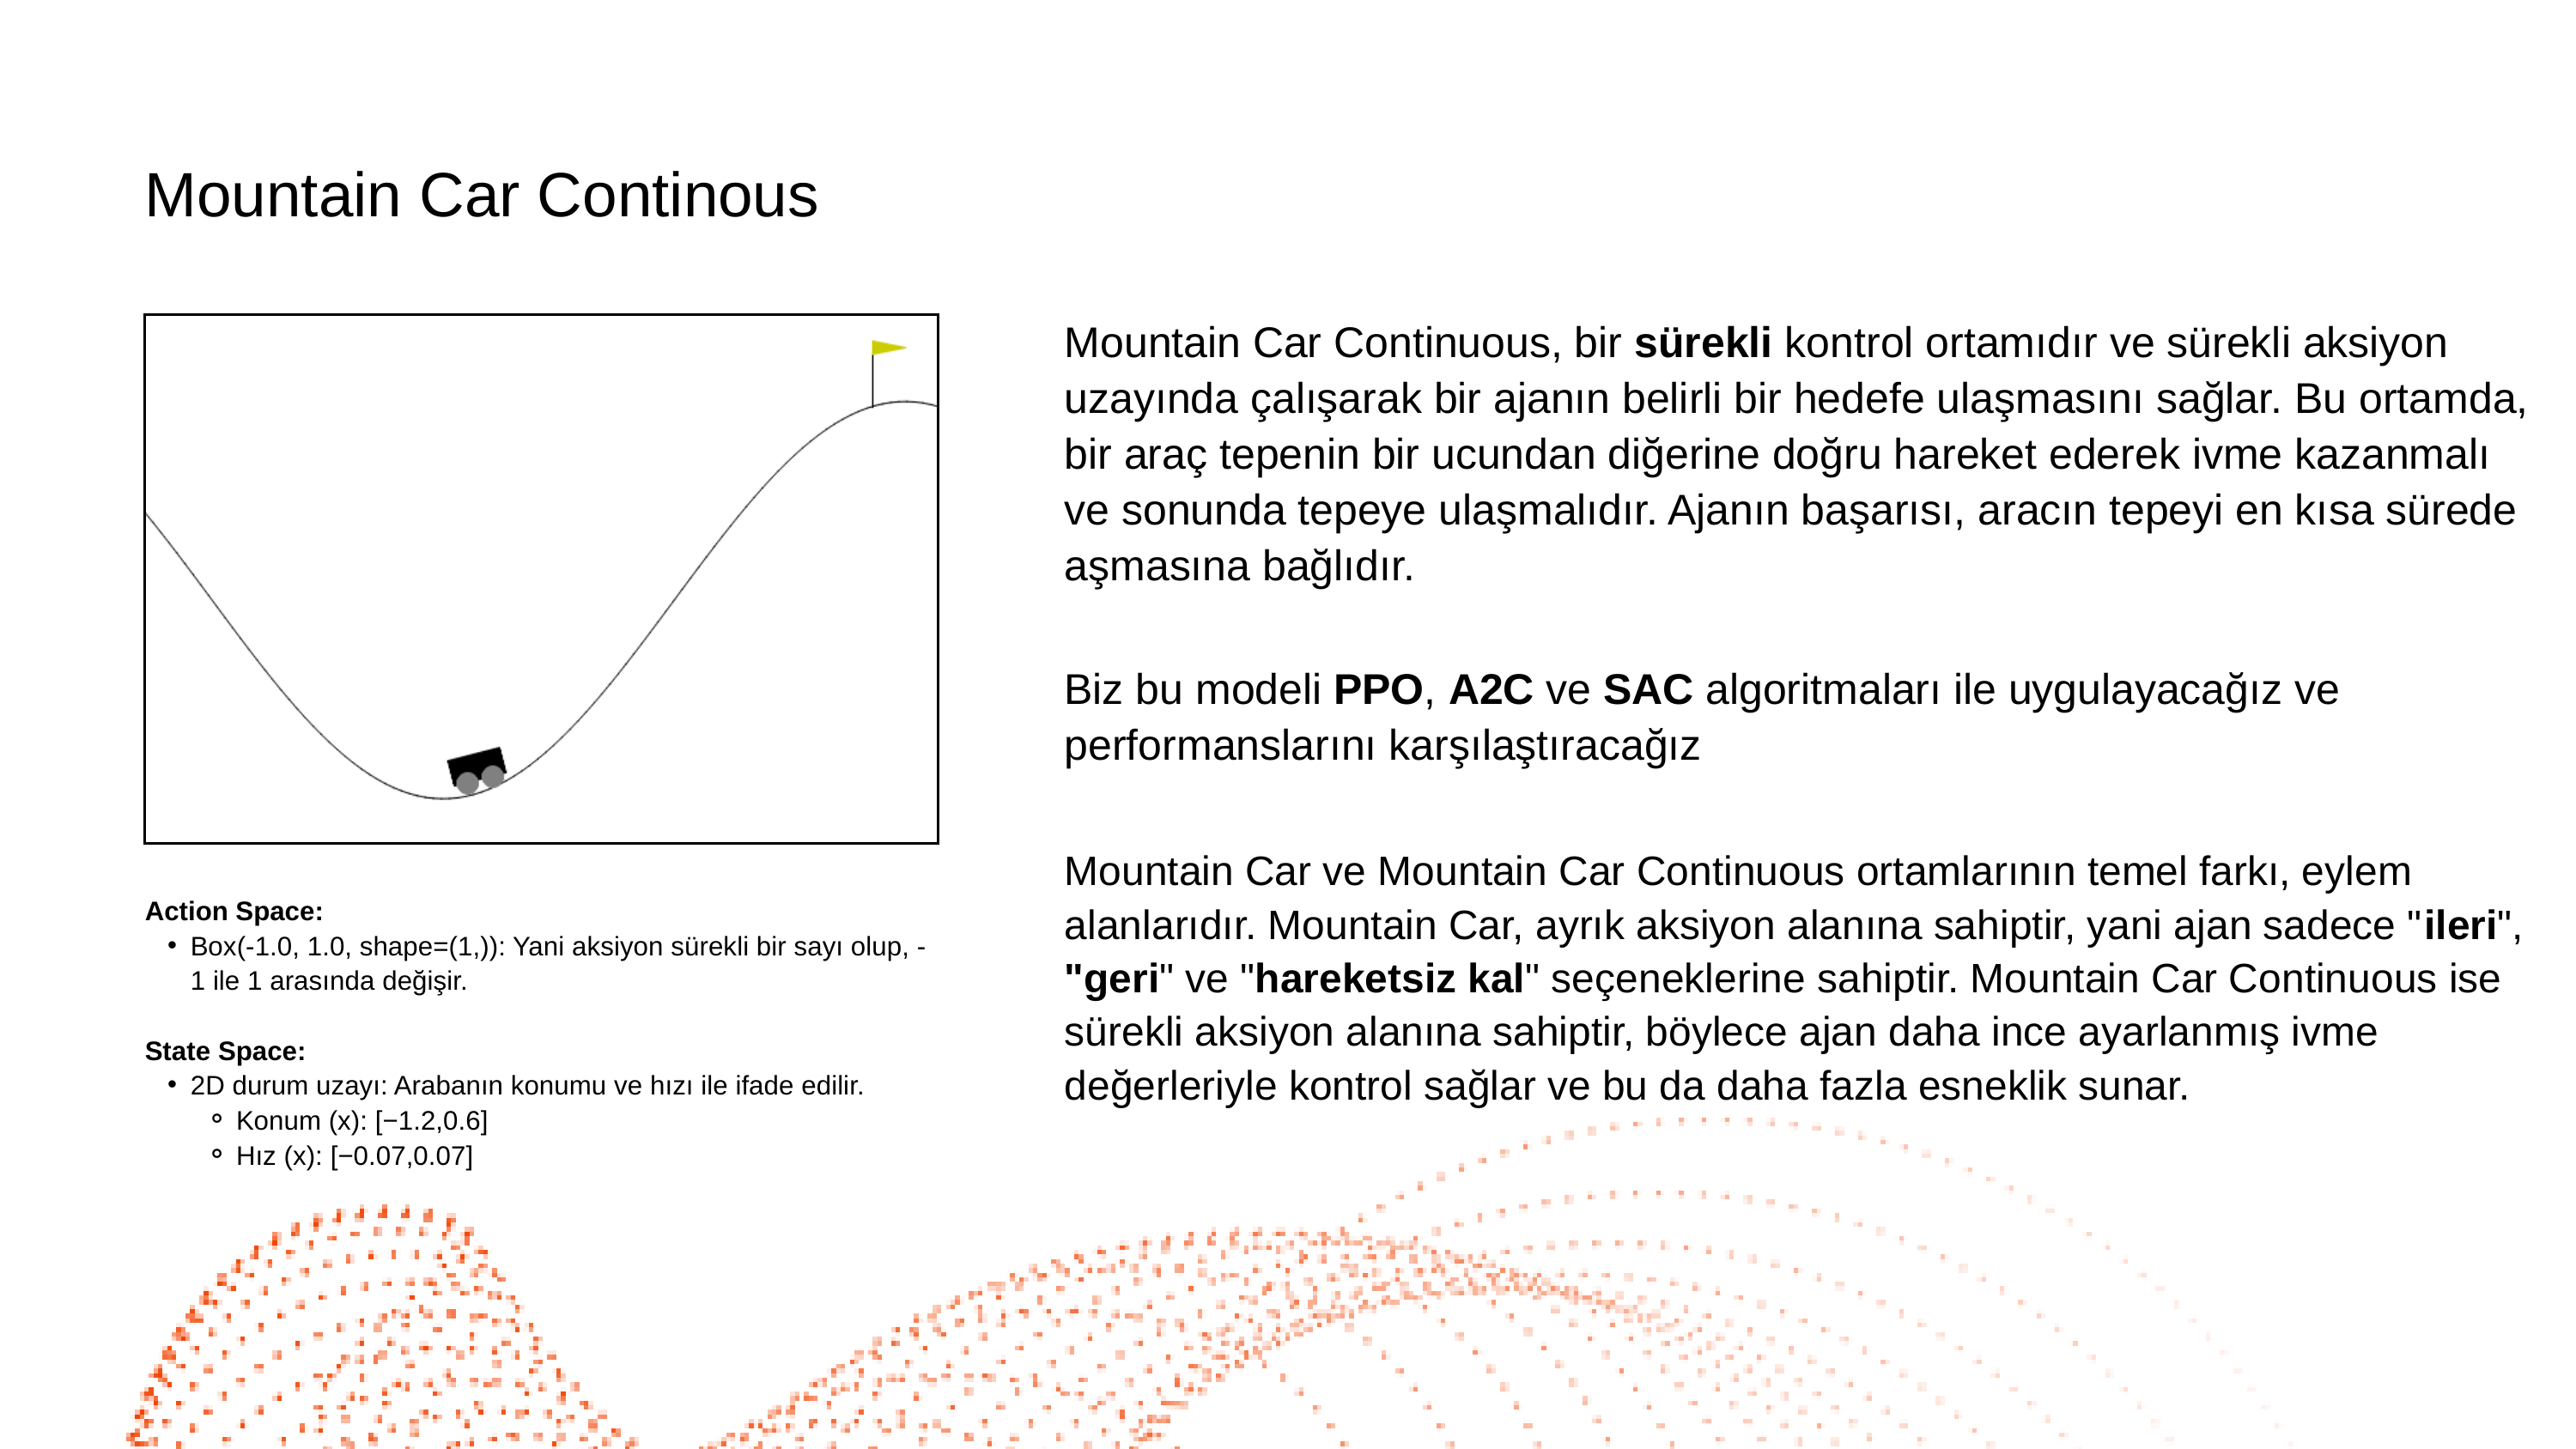

Mountain Car Continous
Mountain Car Continuous, bir sürekli kontrol ortamıdır ve sürekli aksiyon uzayında çalışarak bir ajanın belirli bir hedefe ulaşmasını sağlar. Bu ortamda, bir araç tepenin bir ucundan diğerine doğru hareket ederek ivme kazanmalı ve sonunda tepeye ulaşmalıdır. Ajanın başarısı, aracın tepeyi en kısa sürede aşmasına bağlıdır.

Biz bu modeli PPO, A2C ve SAC algoritmaları ile uygulayacağız ve performanslarını karşılaştıracağız
Mountain Car ve Mountain Car Continuous ortamlarının temel farkı, eylem alanlarıdır. Mountain Car, ayrık aksiyon alanına sahiptir, yani ajan sadece "ileri", "geri" ve "hareketsiz kal" seçeneklerine sahiptir. Mountain Car Continuous ise sürekli aksiyon alanına sahiptir, böylece ajan daha ince ayarlanmış ivme değerleriyle kontrol sağlar ve bu da daha fazla esneklik sunar.
Action Space:
Box(-1.0, 1.0, shape=(1,)): Yani aksiyon sürekli bir sayı olup, -1 ile 1 arasında değişir.

State Space:
2D durum uzayı: Arabanın konumu ve hızı ile ifade edilir.
Konum (x): [−1.2,0.6]
Hız (x): [−0.07,0.07]